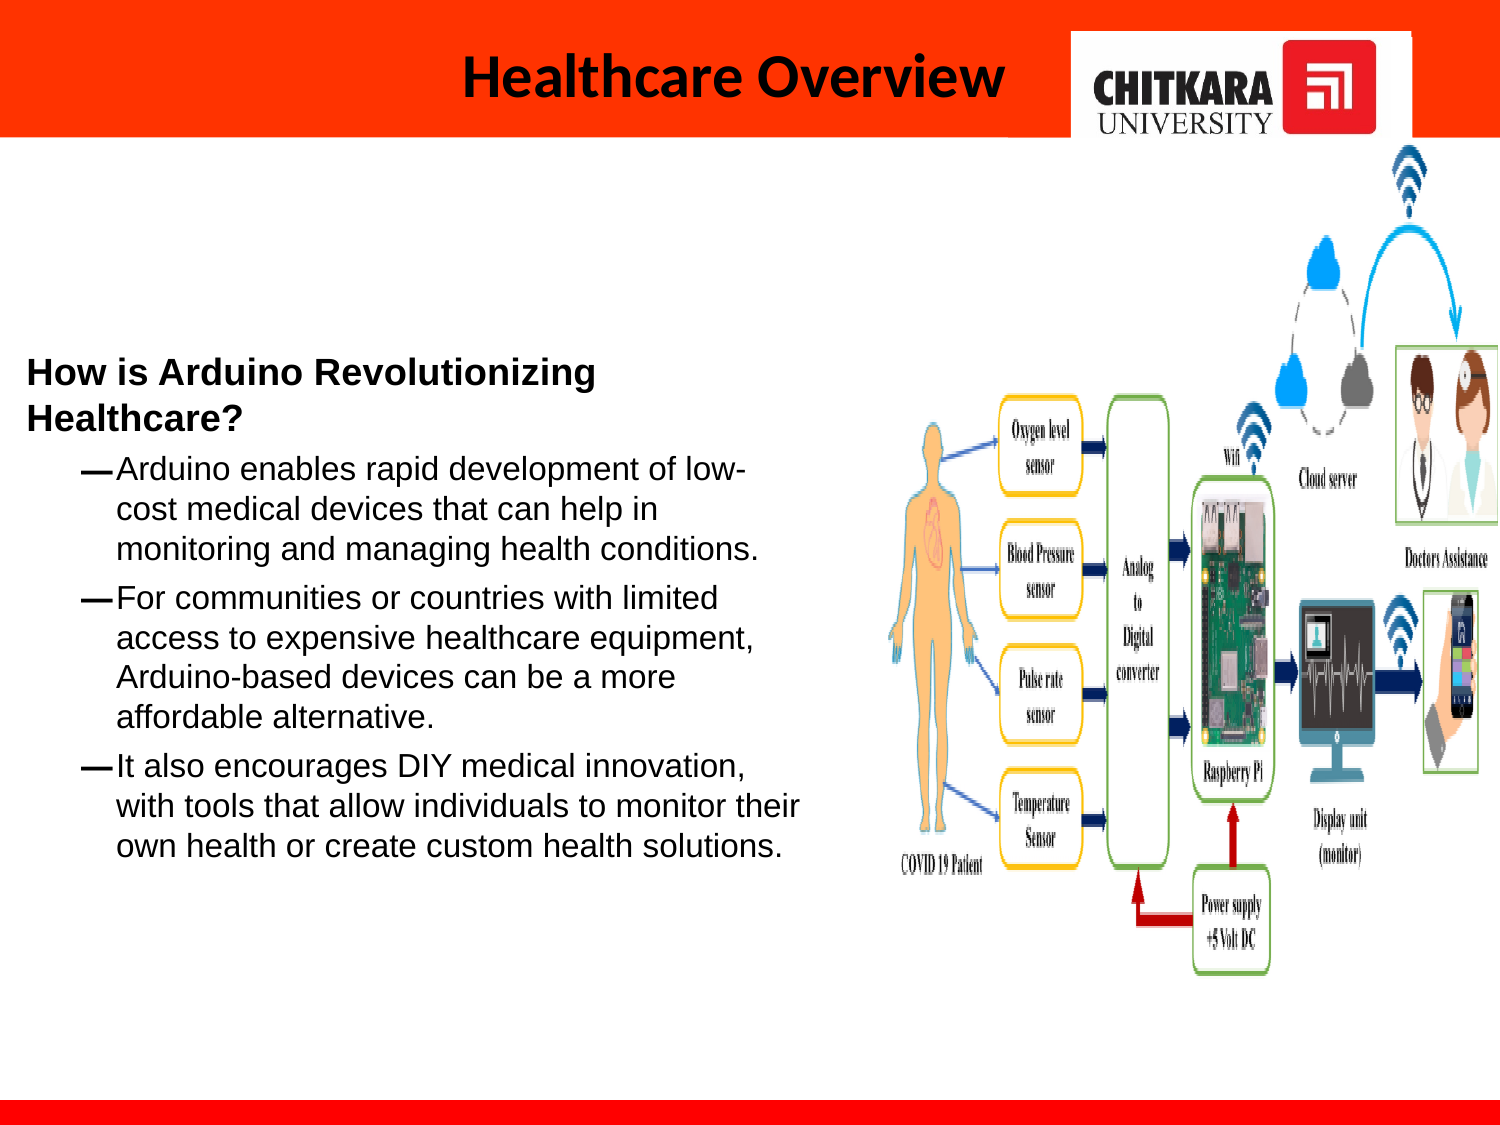

# Healthcare Overview

How is Arduino Revolutionizing Healthcare?
Arduino enables rapid development of low-cost medical devices that can help in monitoring and managing health conditions.
For communities or countries with limited access to expensive healthcare equipment, Arduino-based devices can be a more affordable alternative.
It also encourages DIY medical innovation, with tools that allow individuals to monitor their own health or create custom health solutions.